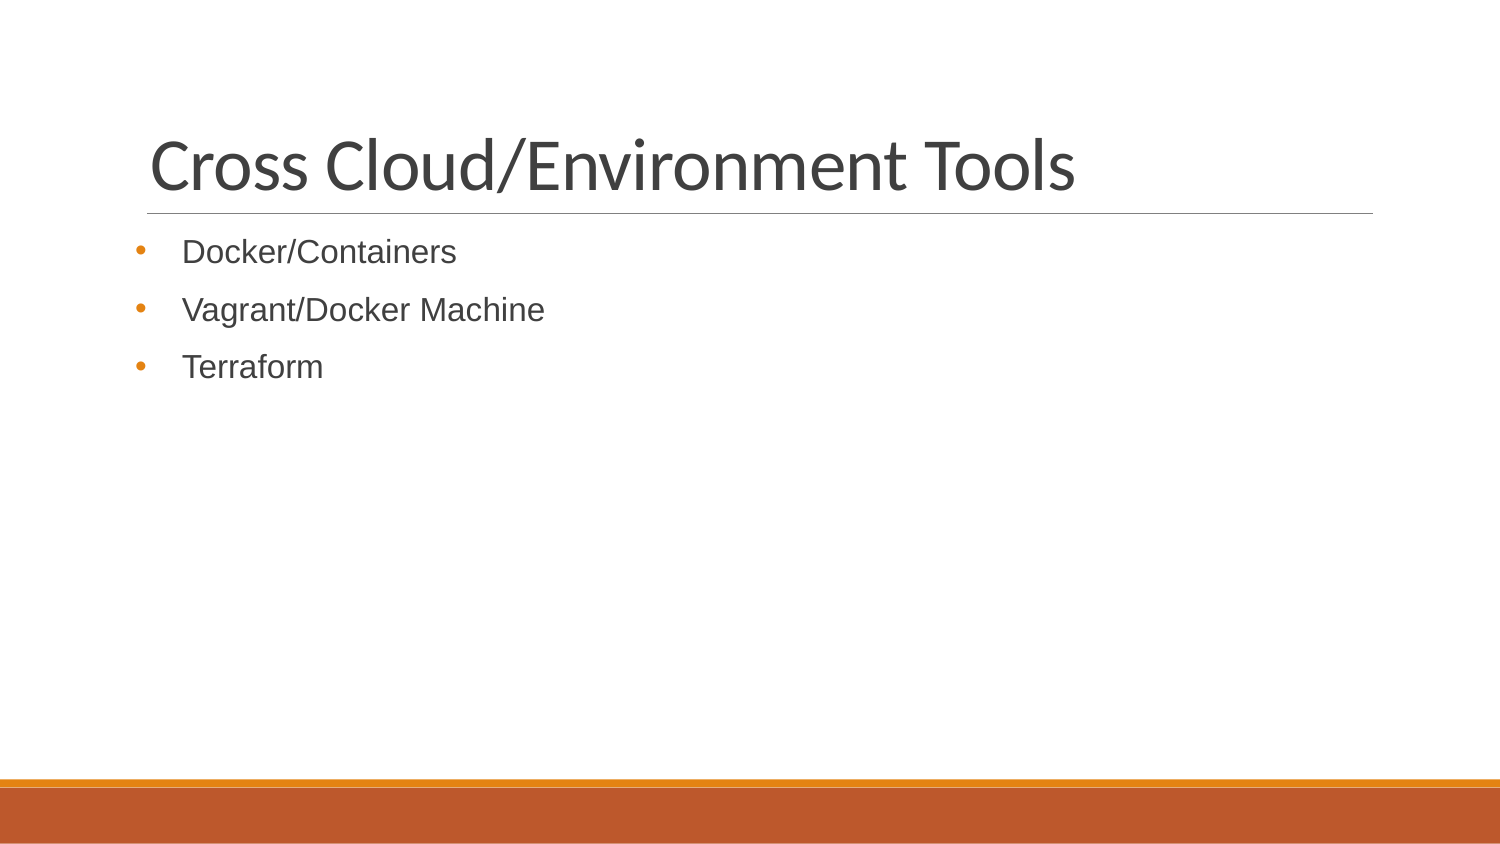

# Cross Cloud/Environment Tools
Docker/Containers
Vagrant/Docker Machine
Terraform